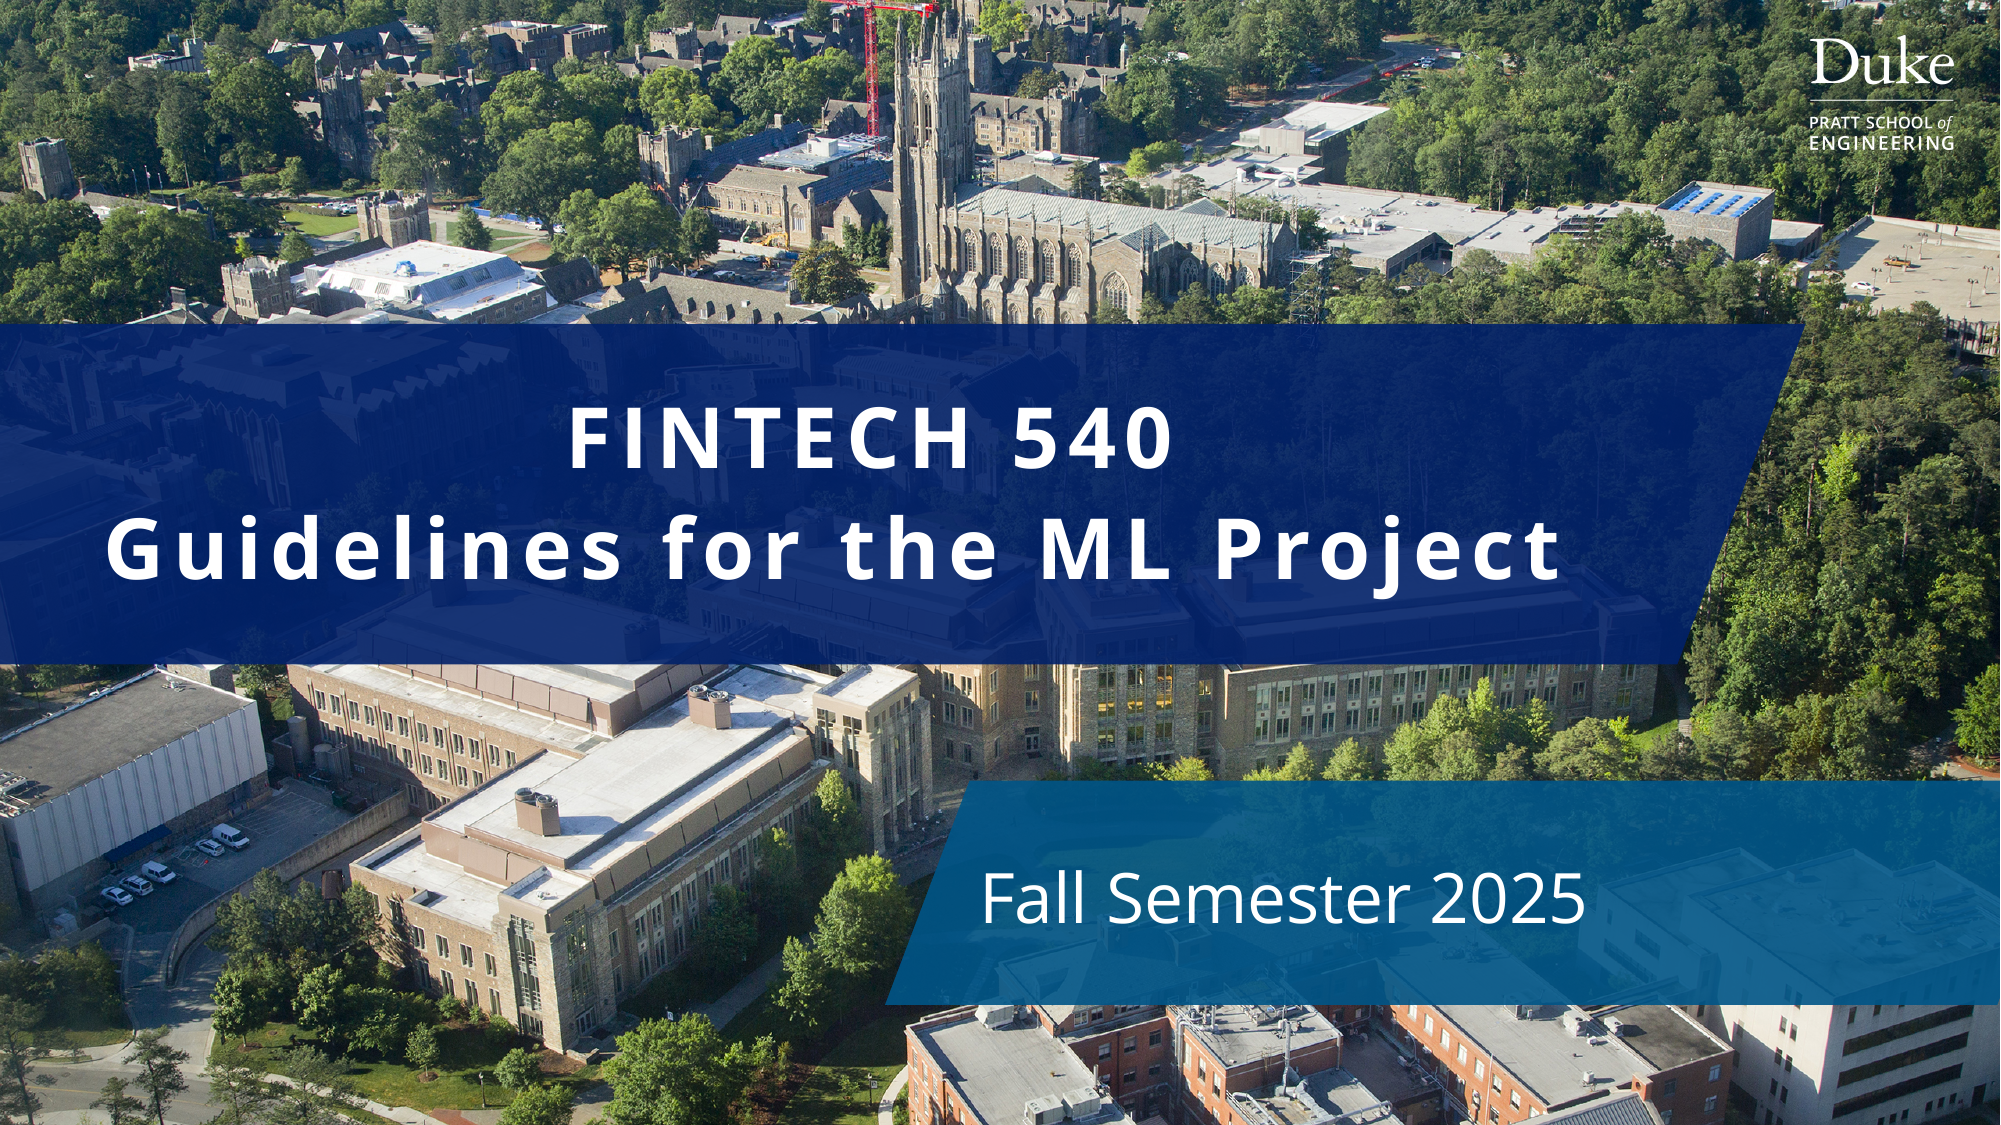

FINTECH 540
Guidelines for the ML Project

Fall Semester 2025